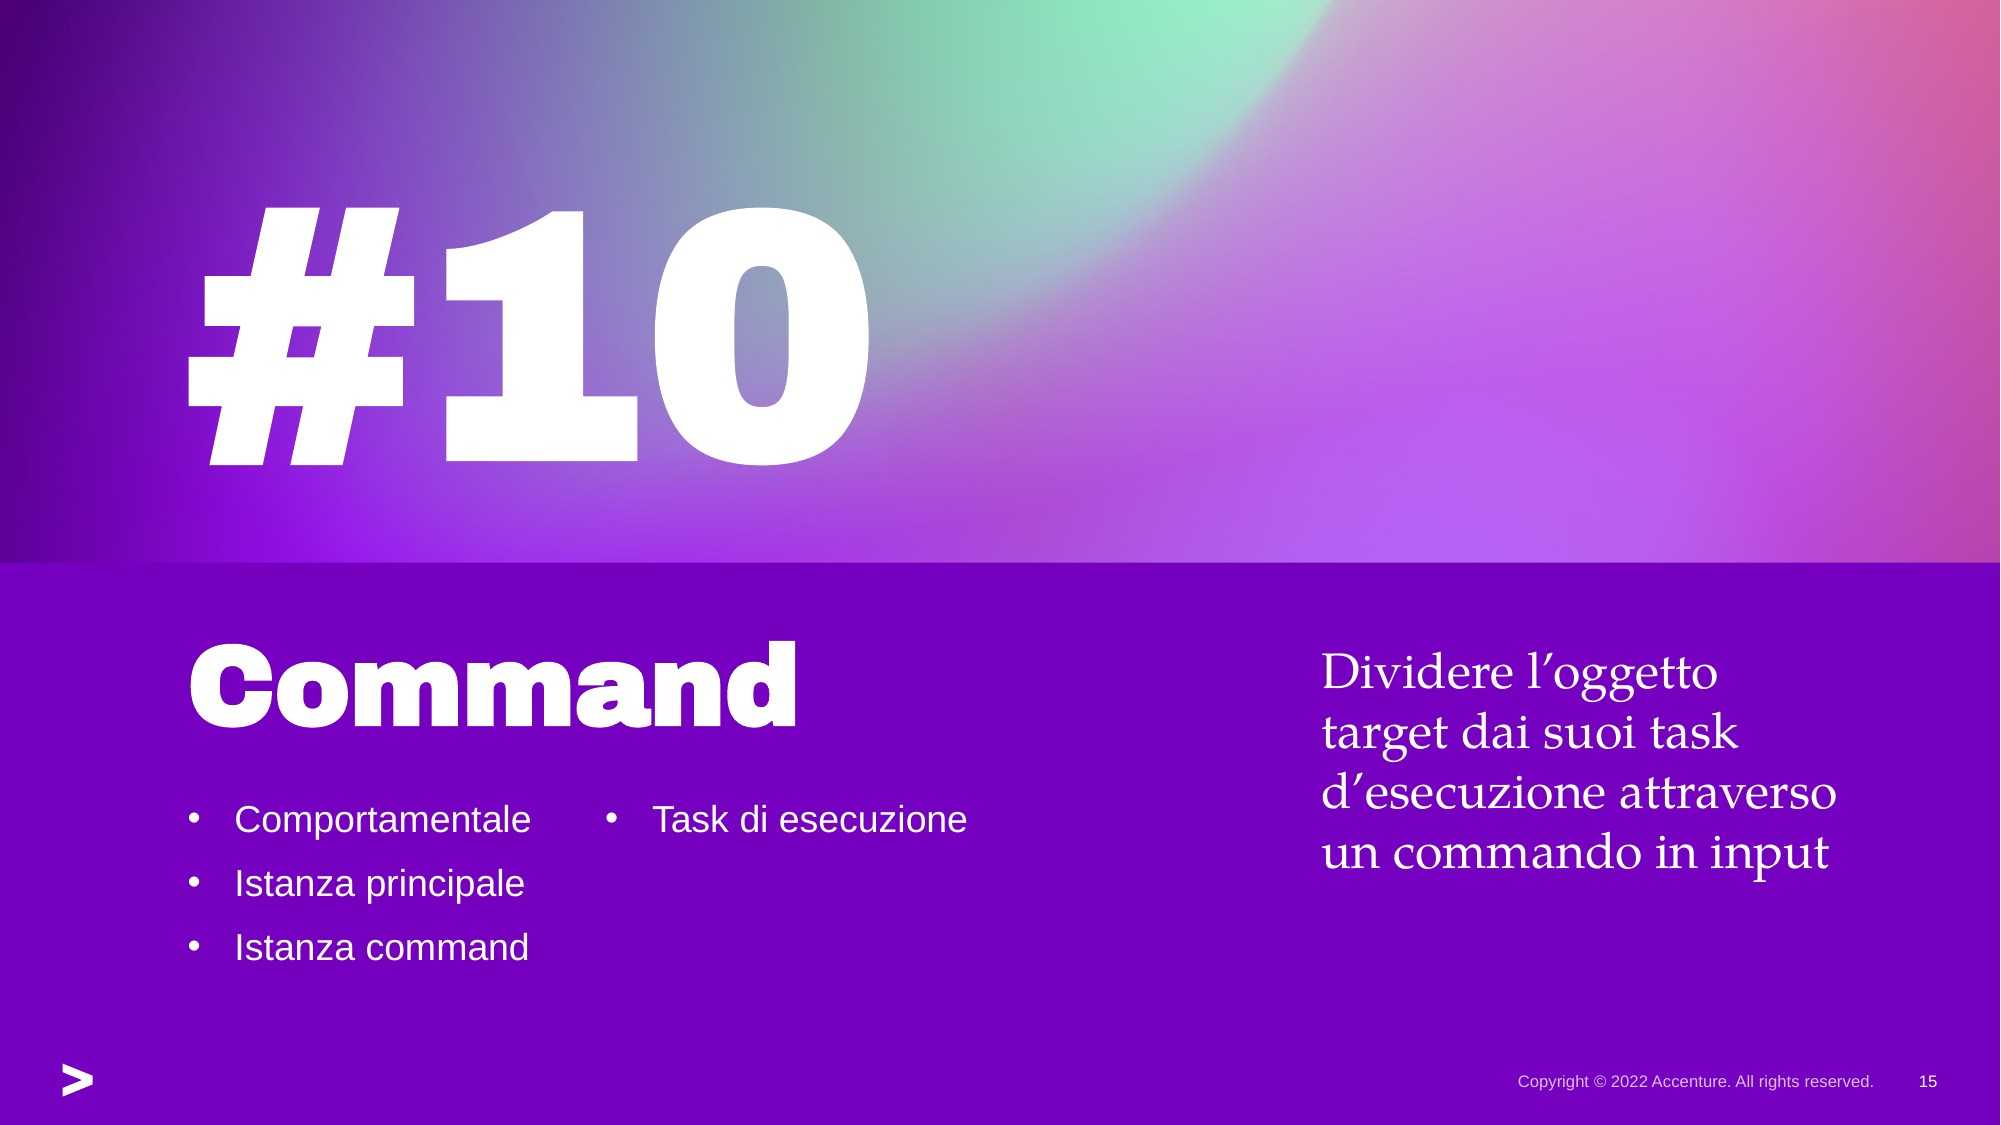

#10
Dividere l’oggetto target dai suoi task d’esecuzione attraverso un commando in input
# Command
Comportamentale
Task di esecuzione
Istanza principale
Istanza command
Copyright © 2022 Accenture. All rights reserved.
15